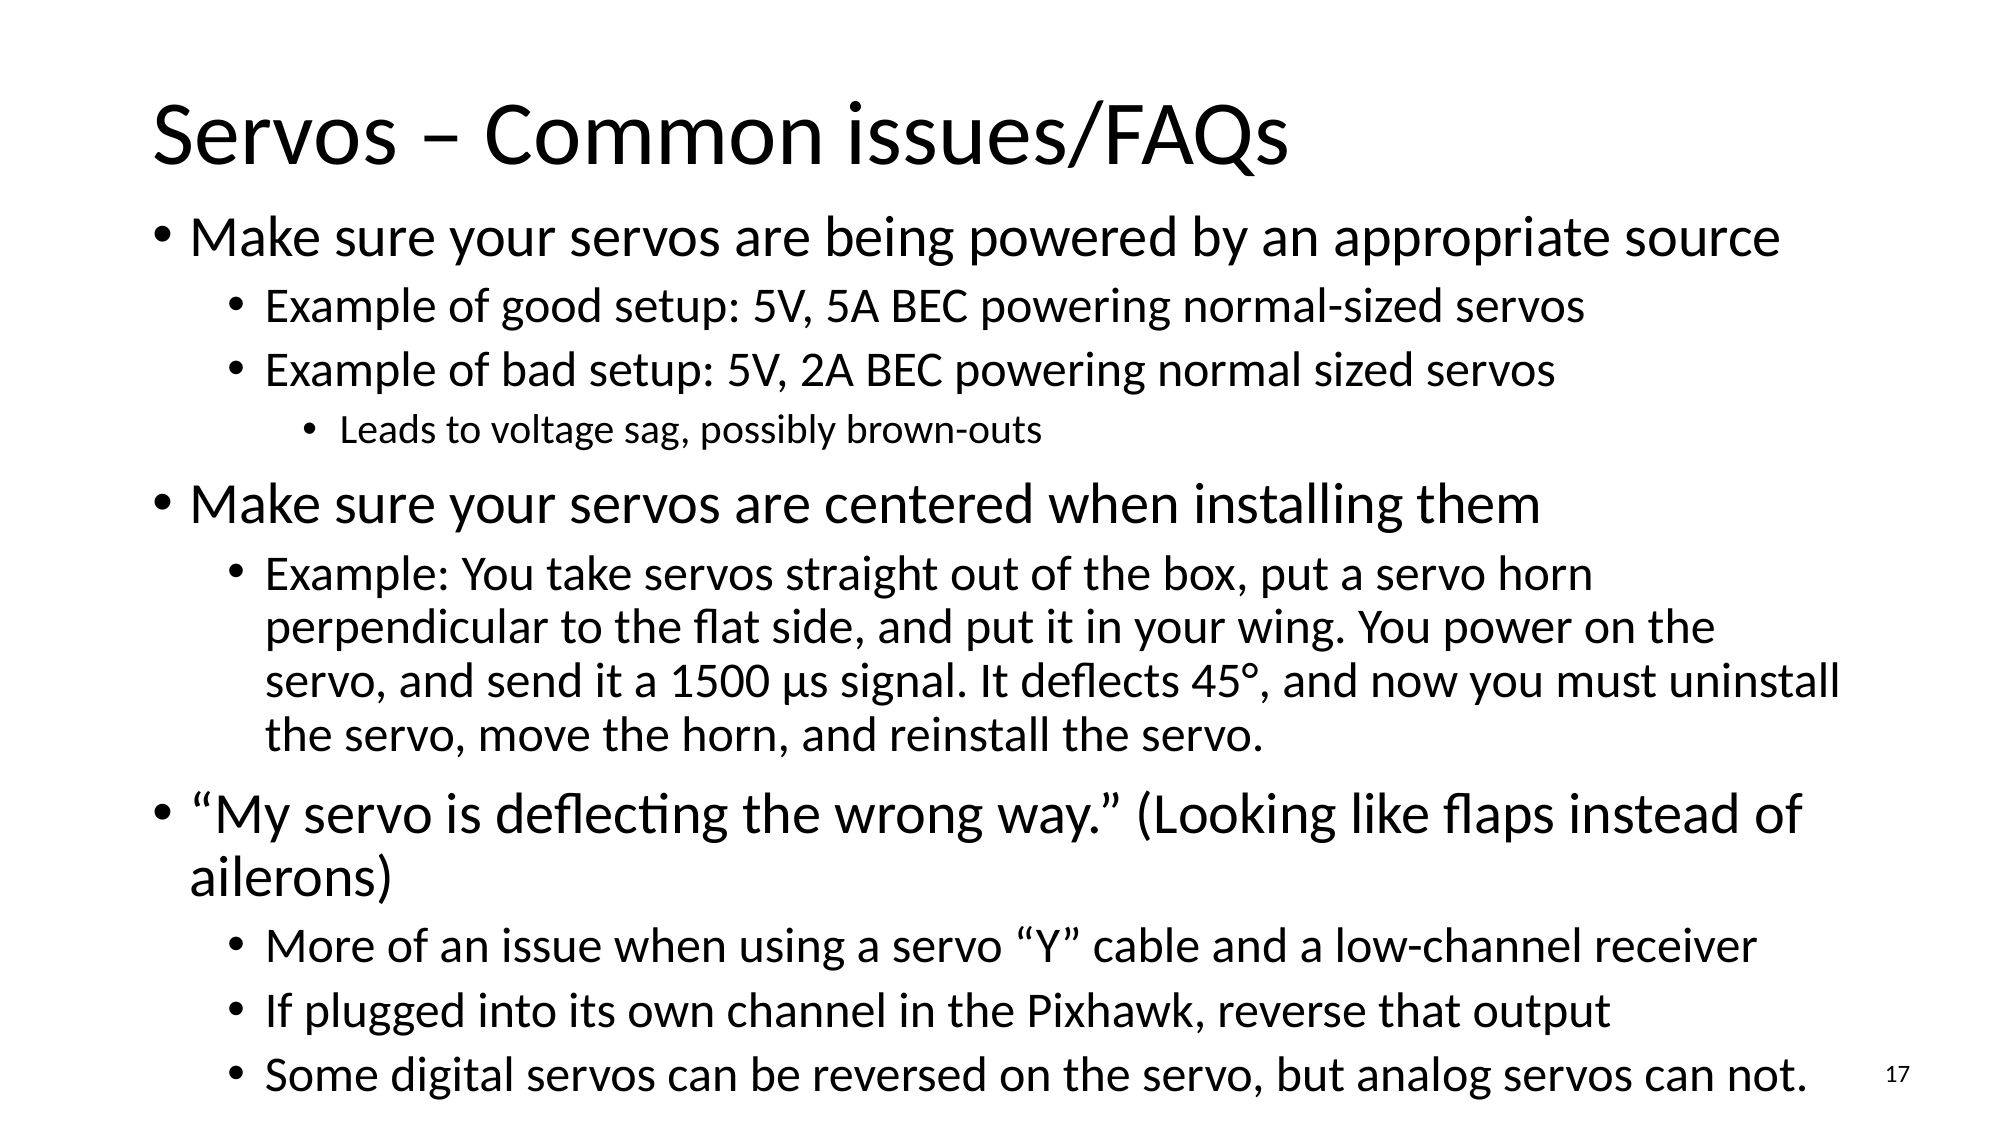

# Servos – Common issues/FAQs
Make sure your servos are being powered by an appropriate source
Example of good setup: 5V, 5A BEC powering normal-sized servos
Example of bad setup: 5V, 2A BEC powering normal sized servos
Leads to voltage sag, possibly brown-outs
Make sure your servos are centered when installing them
Example: You take servos straight out of the box, put a servo horn perpendicular to the flat side, and put it in your wing. You power on the servo, and send it a 1500 μs signal. It deflects 45°, and now you must uninstall the servo, move the horn, and reinstall the servo.
“My servo is deflecting the wrong way.” (Looking like flaps instead of ailerons)
More of an issue when using a servo “Y” cable and a low-channel receiver
If plugged into its own channel in the Pixhawk, reverse that output
Some digital servos can be reversed on the servo, but analog servos can not.
17